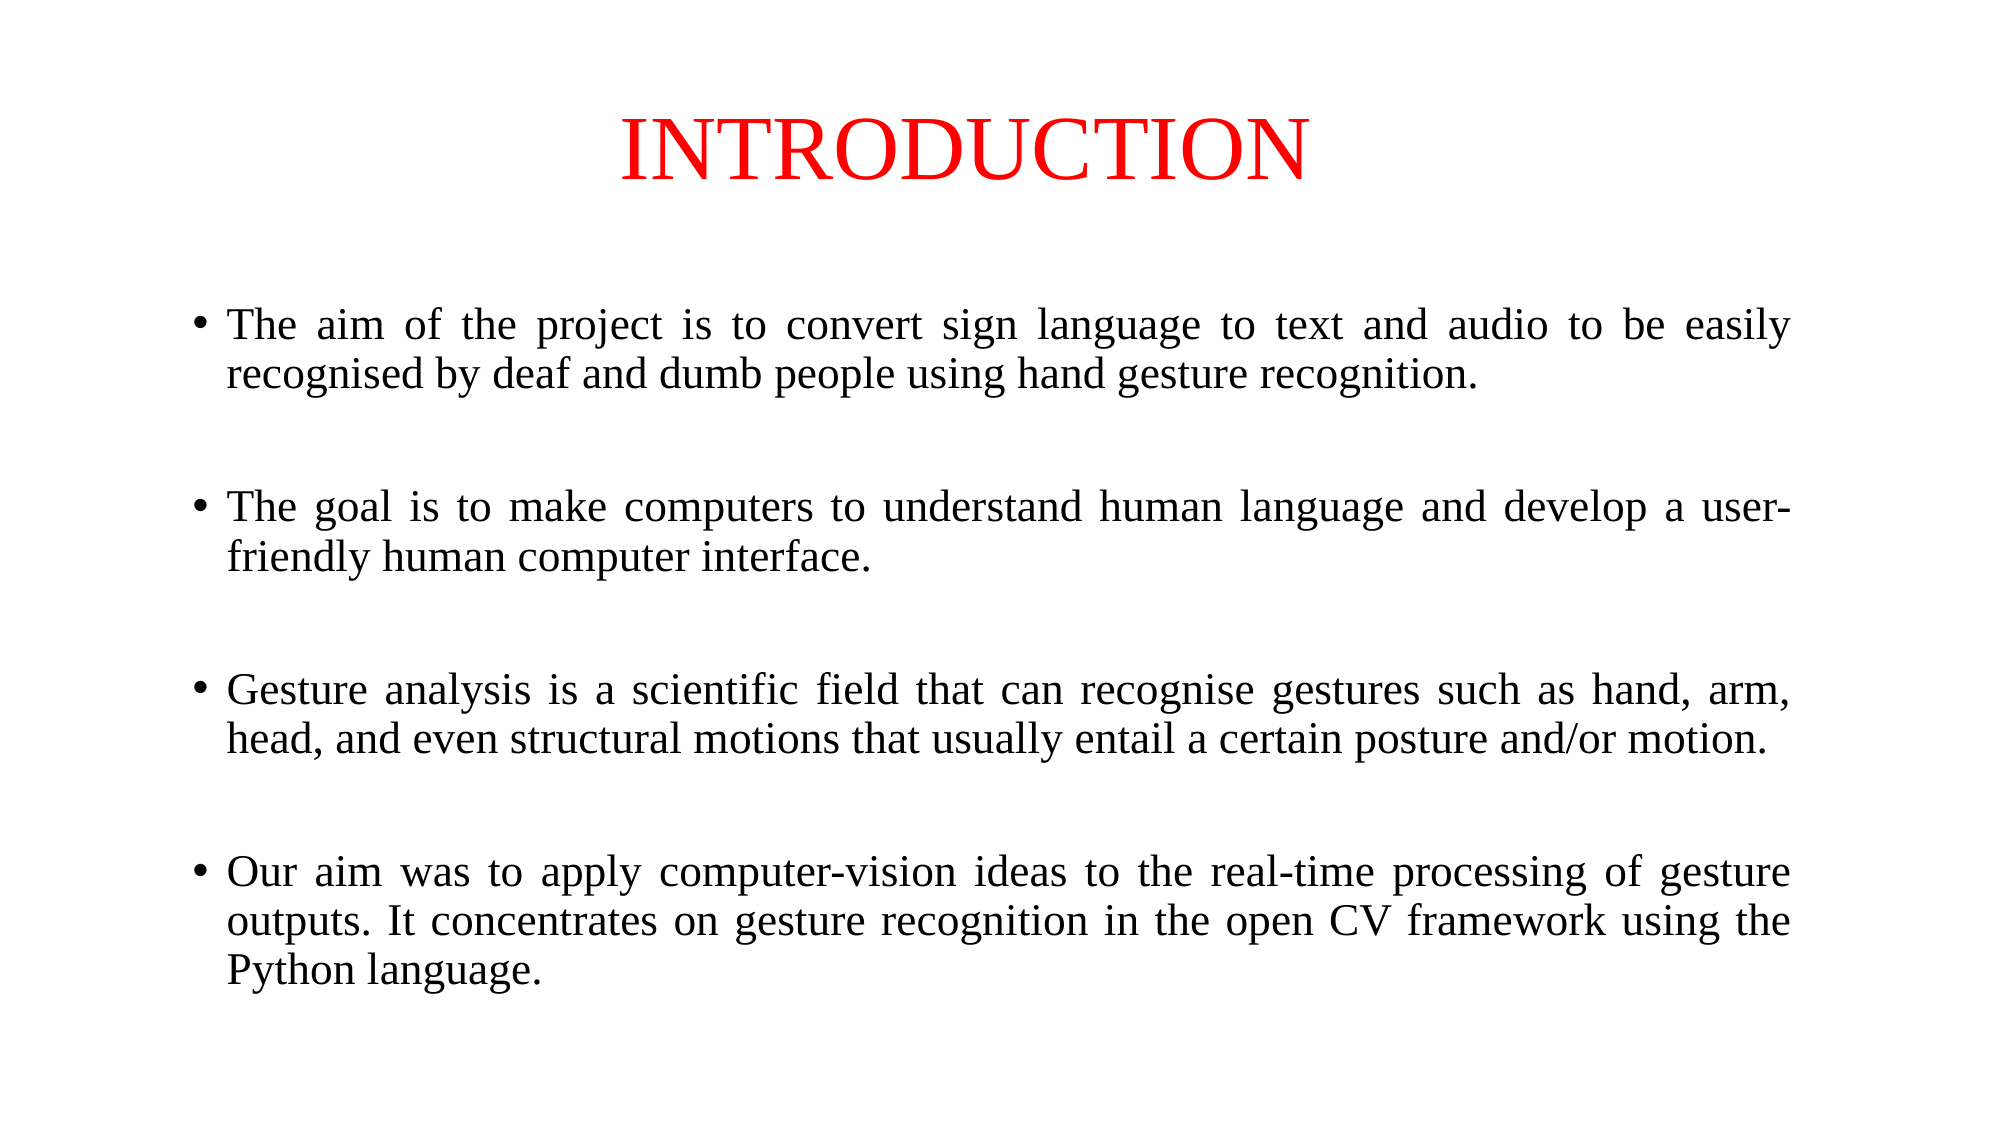

# INTRODUCTION
The aim of the project is to convert sign language to text and audio to be easily recognised by deaf and dumb people using hand gesture recognition.

The goal is to make computers to understand human language and develop a user-friendly human computer interface.

Gesture analysis is a scientific field that can recognise gestures such as hand, arm, head, and even structural motions that usually entail a certain posture and/or motion.

Our aim was to apply computer-vision ideas to the real-time processing of gesture outputs. It concentrates on gesture recognition in the open CV framework using the Python language.